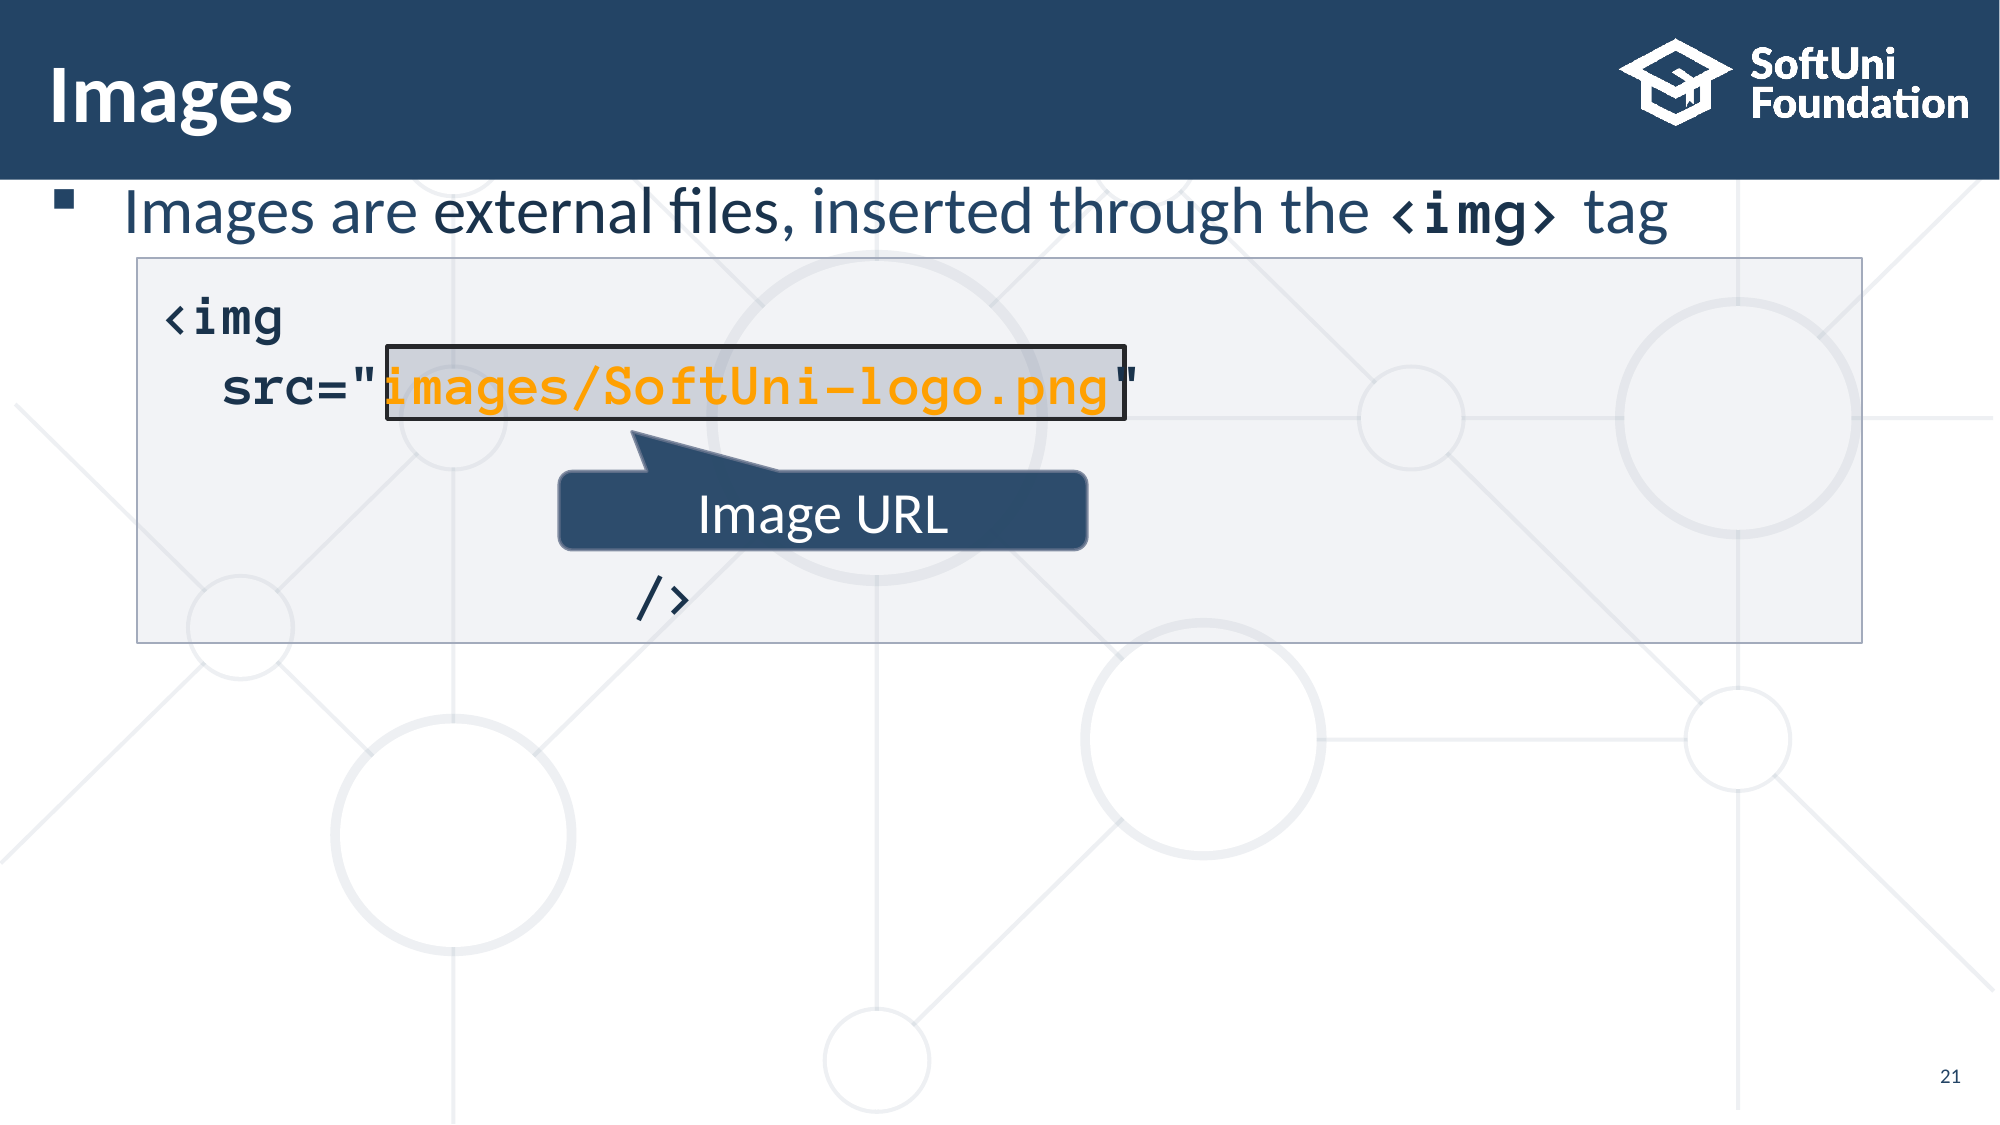

Images
Images are external files, inserted through the <img> tag

<img
  src="images/SoftUni-logo.png"

               />

Image URL
21